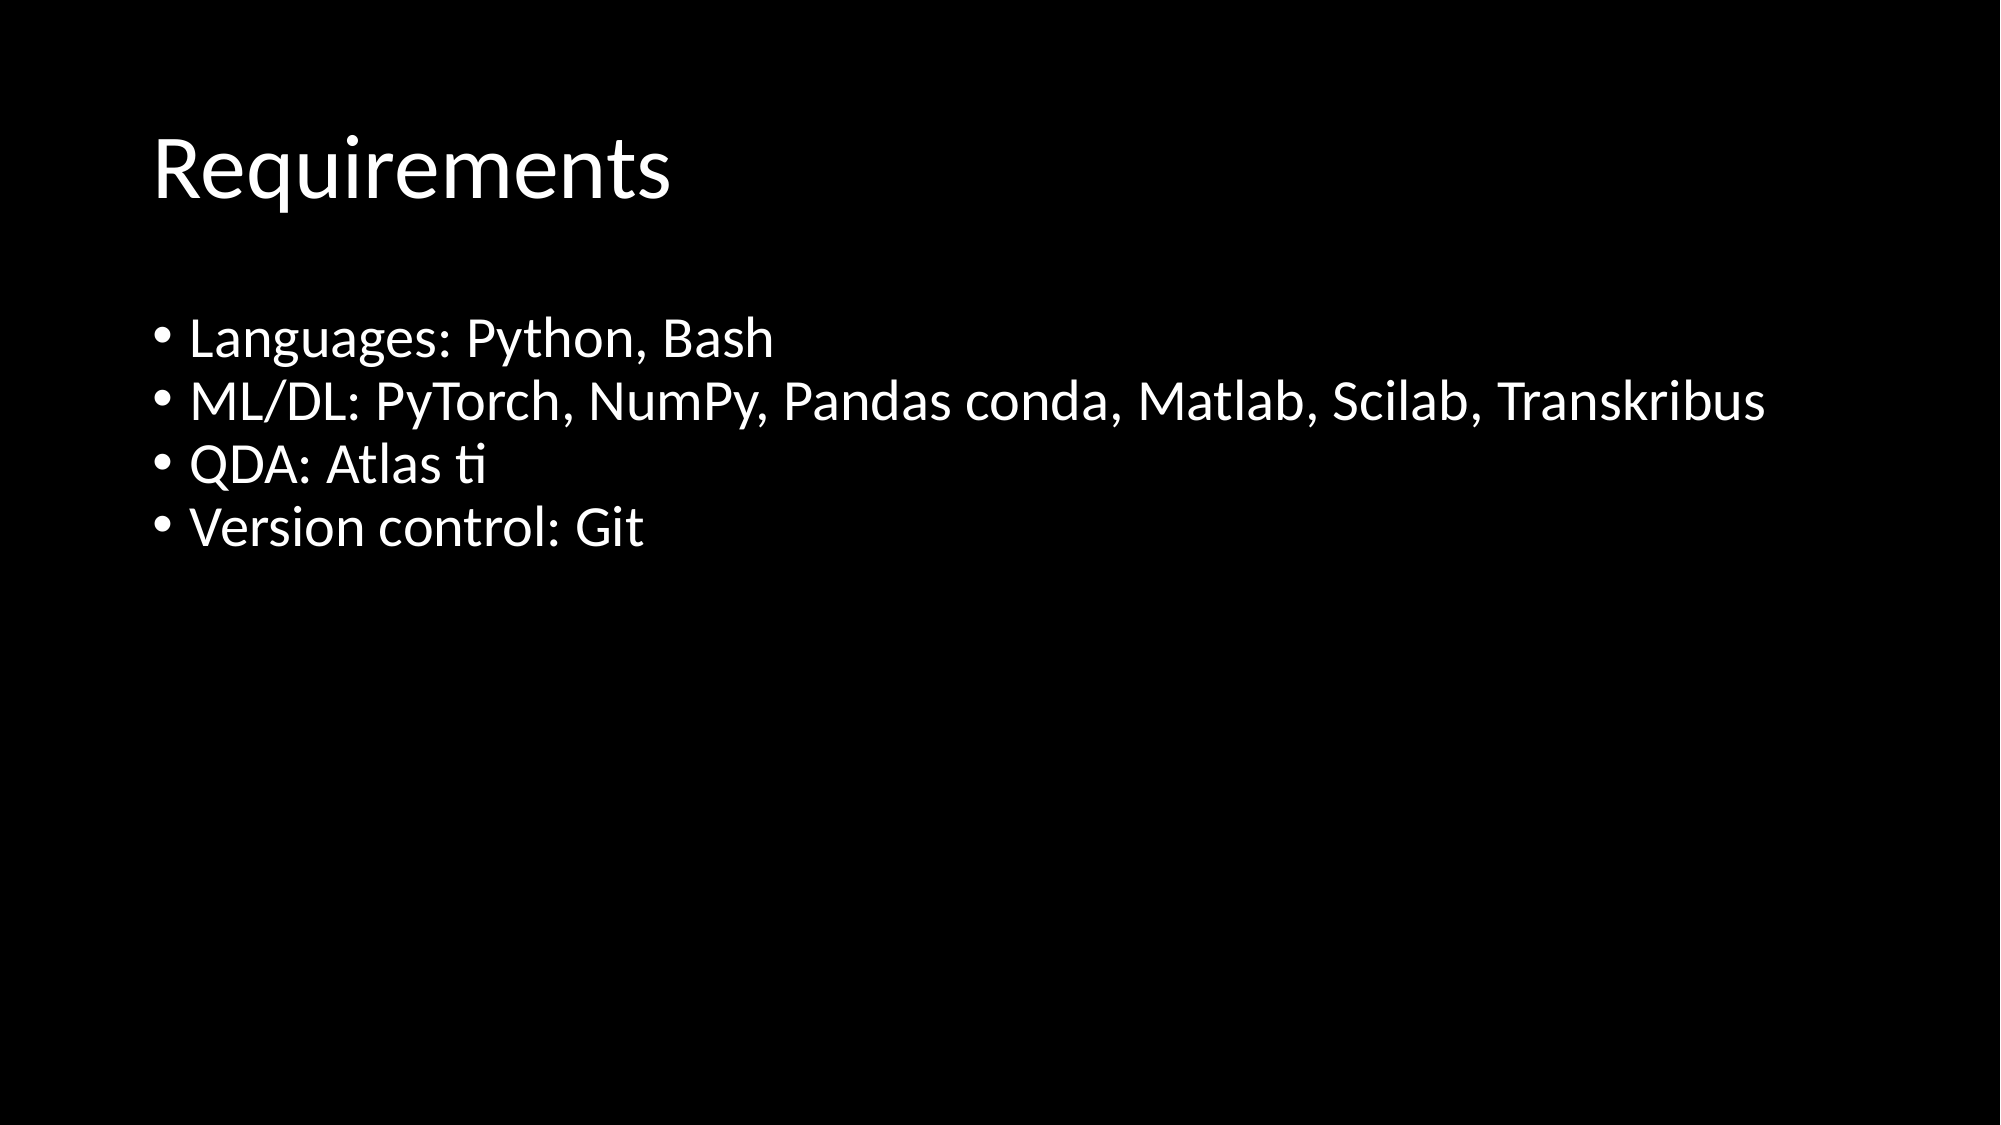

# Requirements
Languages: Python, Bash
ML/DL: PyTorch, NumPy, Pandas conda, Matlab, Scilab, Transkribus
QDA: Atlas ti
Version control: Git